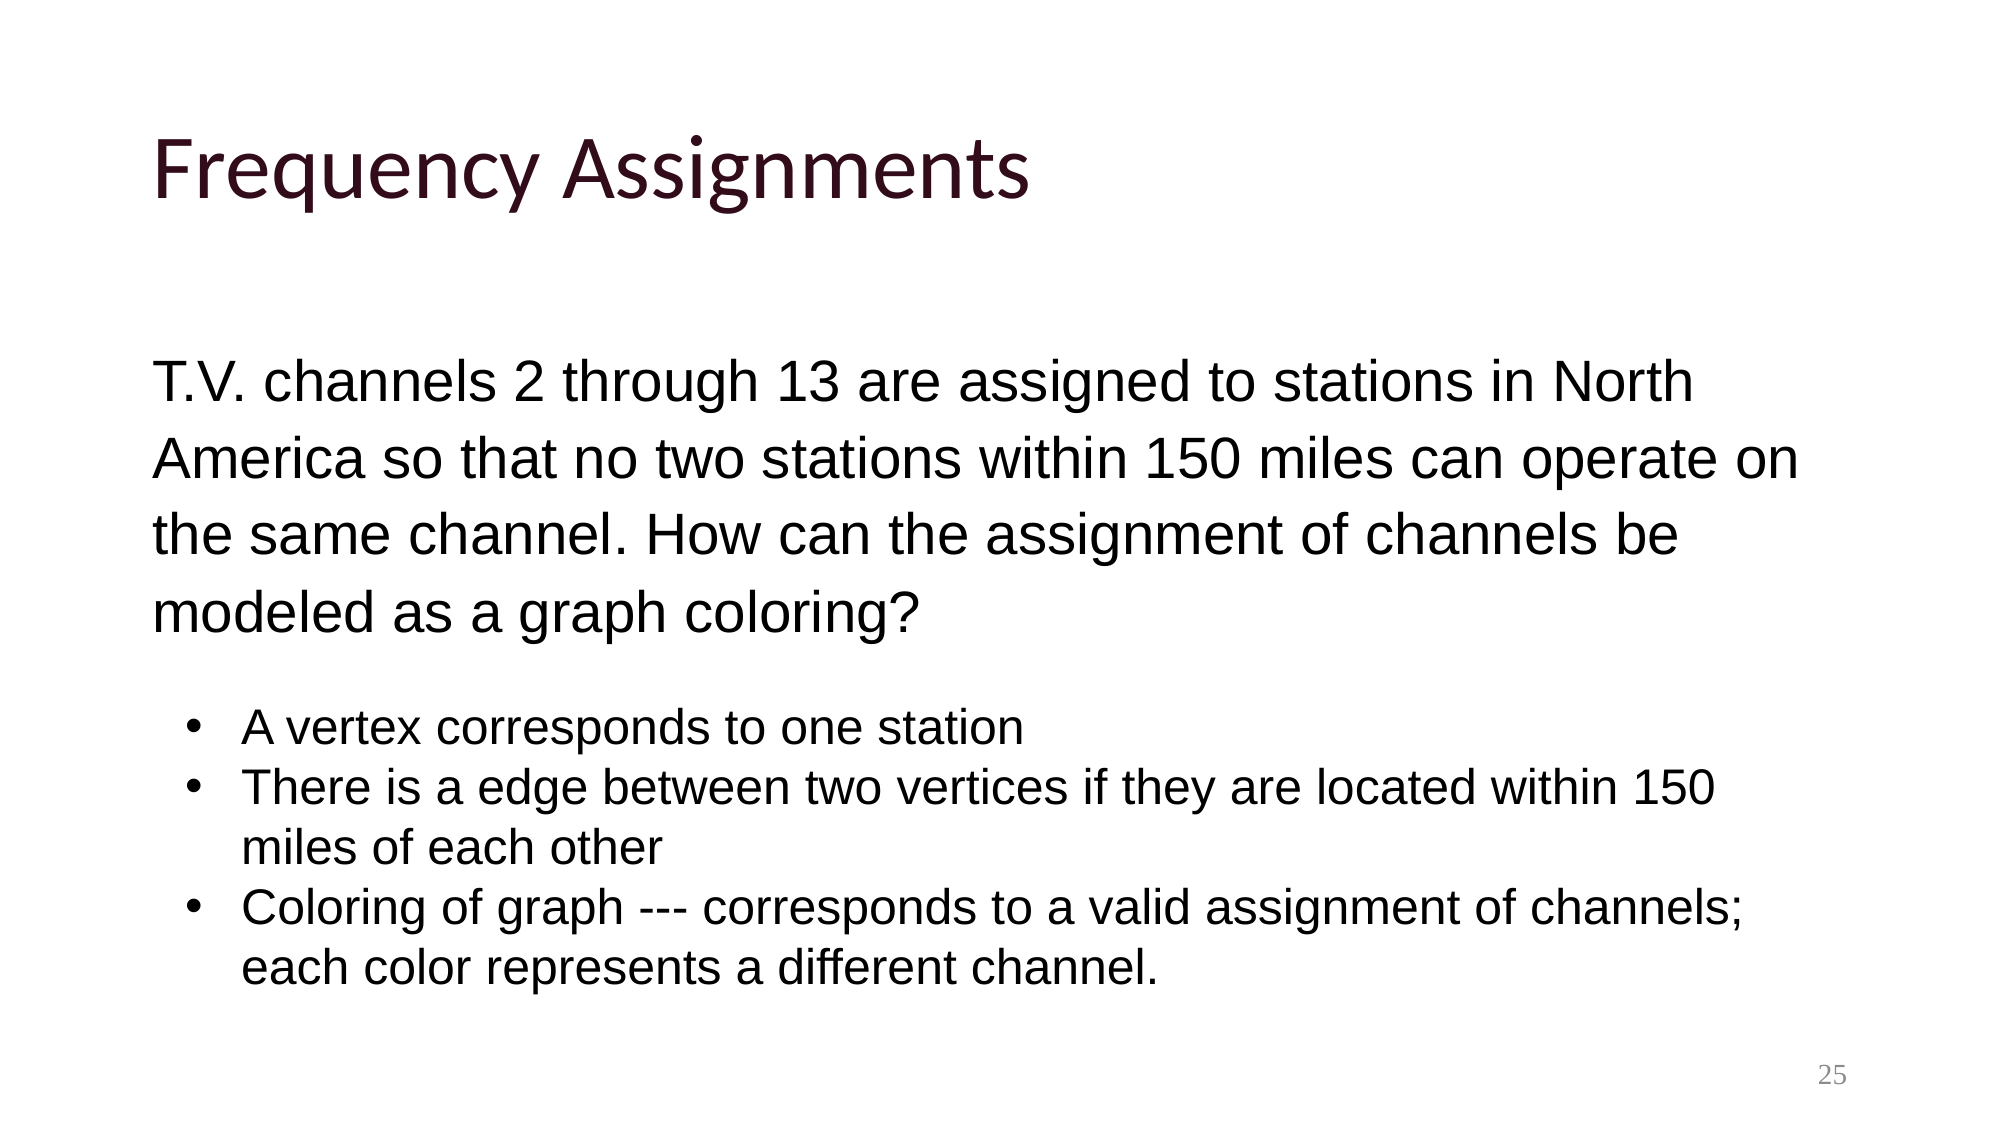

# Frequency Assignments

T.V. channels 2 through 13 are assigned to stations in North America so that no two stations within 150 miles can operate on the same channel. How can the assignment of channels be modeled as a graph coloring?
A vertex corresponds to one station
There is a edge between two vertices if they are located within 150 miles of each other
Coloring of graph --- corresponds to a valid assignment of channels; each color represents a different channel.
25